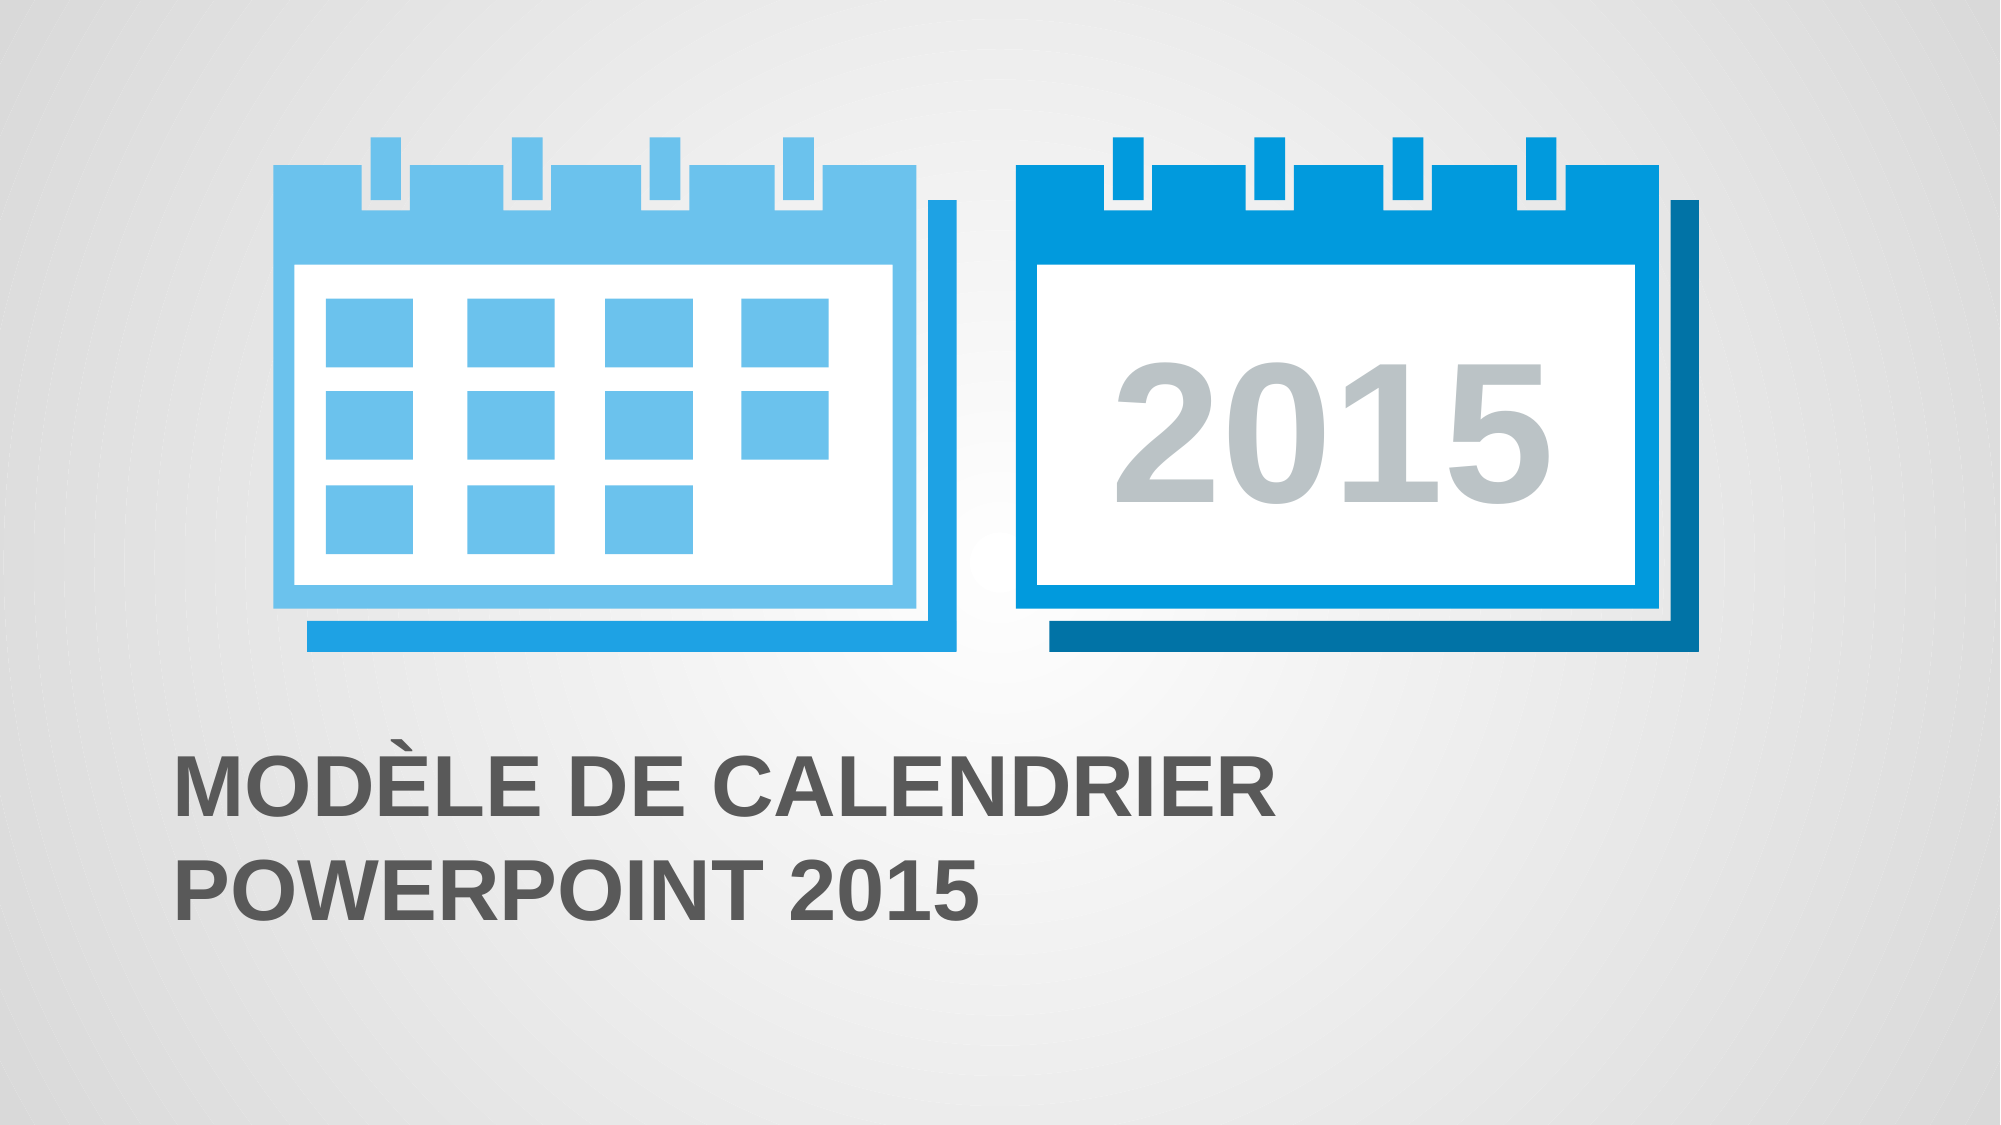

2015

# Modèle de calendrier PowerPoint 2015